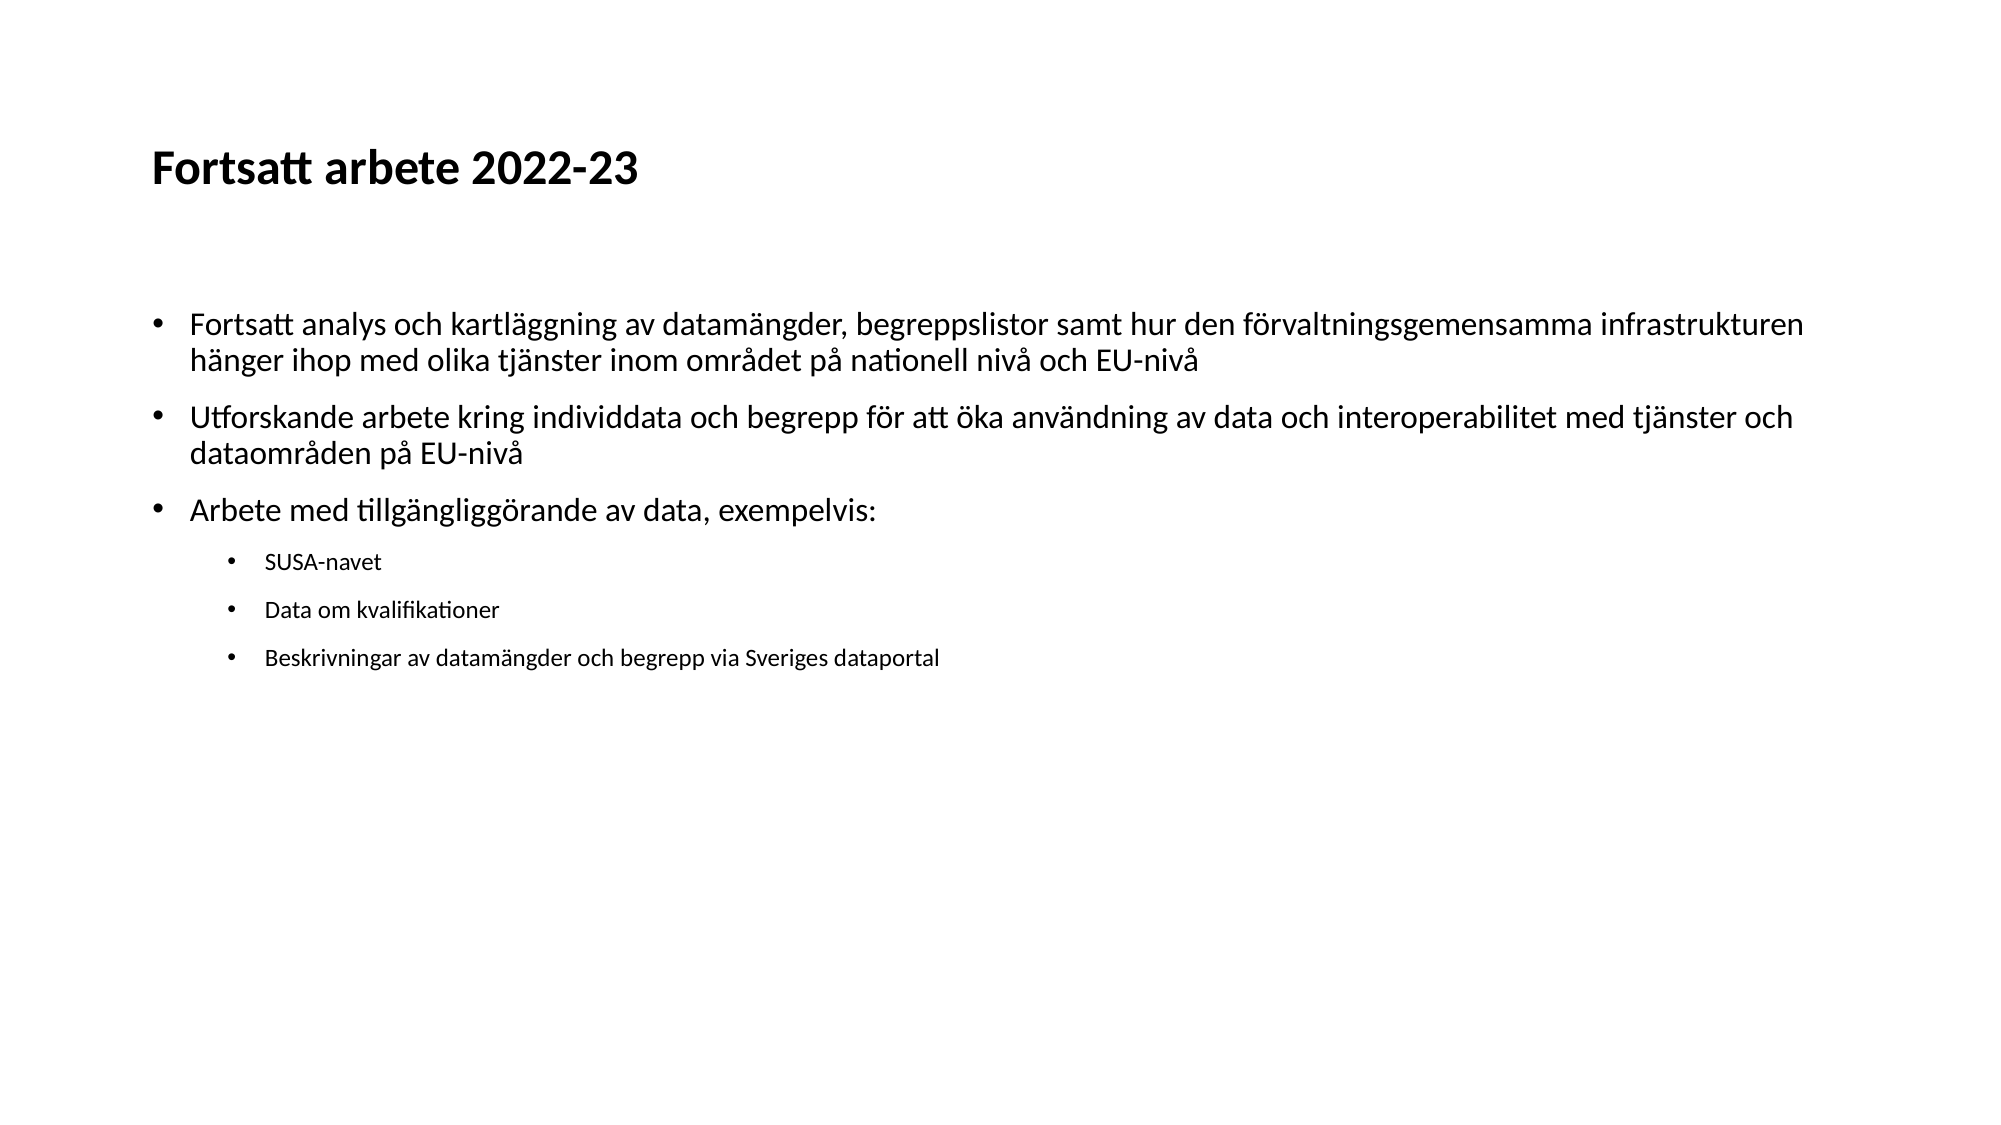

# Fortsatt arbete 2022-23
Fortsatt analys och kartläggning av datamängder, begreppslistor samt hur den förvaltningsgemensamma infrastrukturen hänger ihop med olika tjänster inom området på nationell nivå och EU-nivå
Utforskande arbete kring individdata och begrepp för att öka användning av data och interoperabilitet med tjänster och dataområden på EU-nivå
Arbete med tillgängliggörande av data, exempelvis:
SUSA-navet
Data om kvalifikationer
Beskrivningar av datamängder och begrepp via Sveriges dataportal